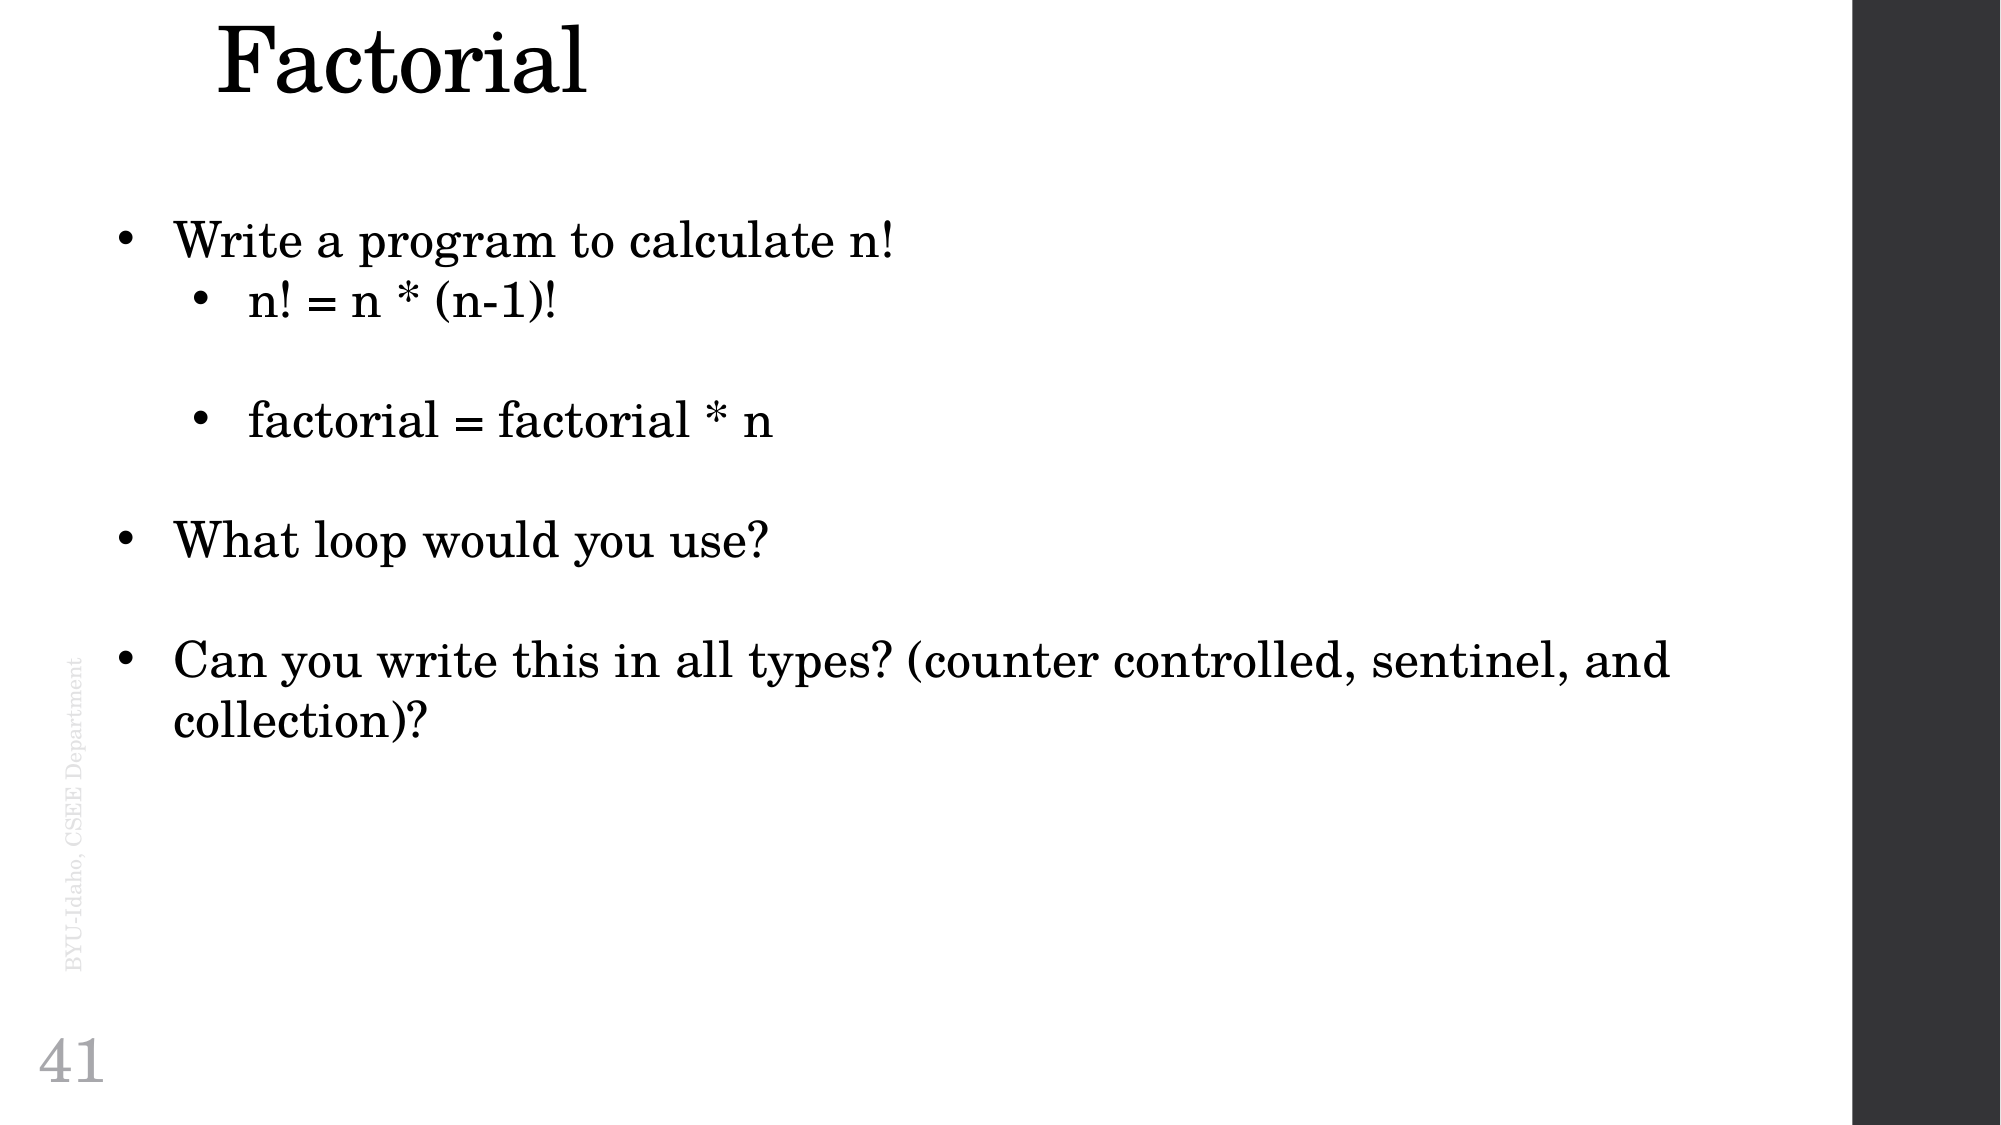

# Factorial
Write a program to calculate n!
n! = n * (n-1)!

factorial = factorial * n

What loop would you use?

Can you write this in all types? (counter controlled, sentinel, and collection)?

BYU-Idaho, CSEE Department
41